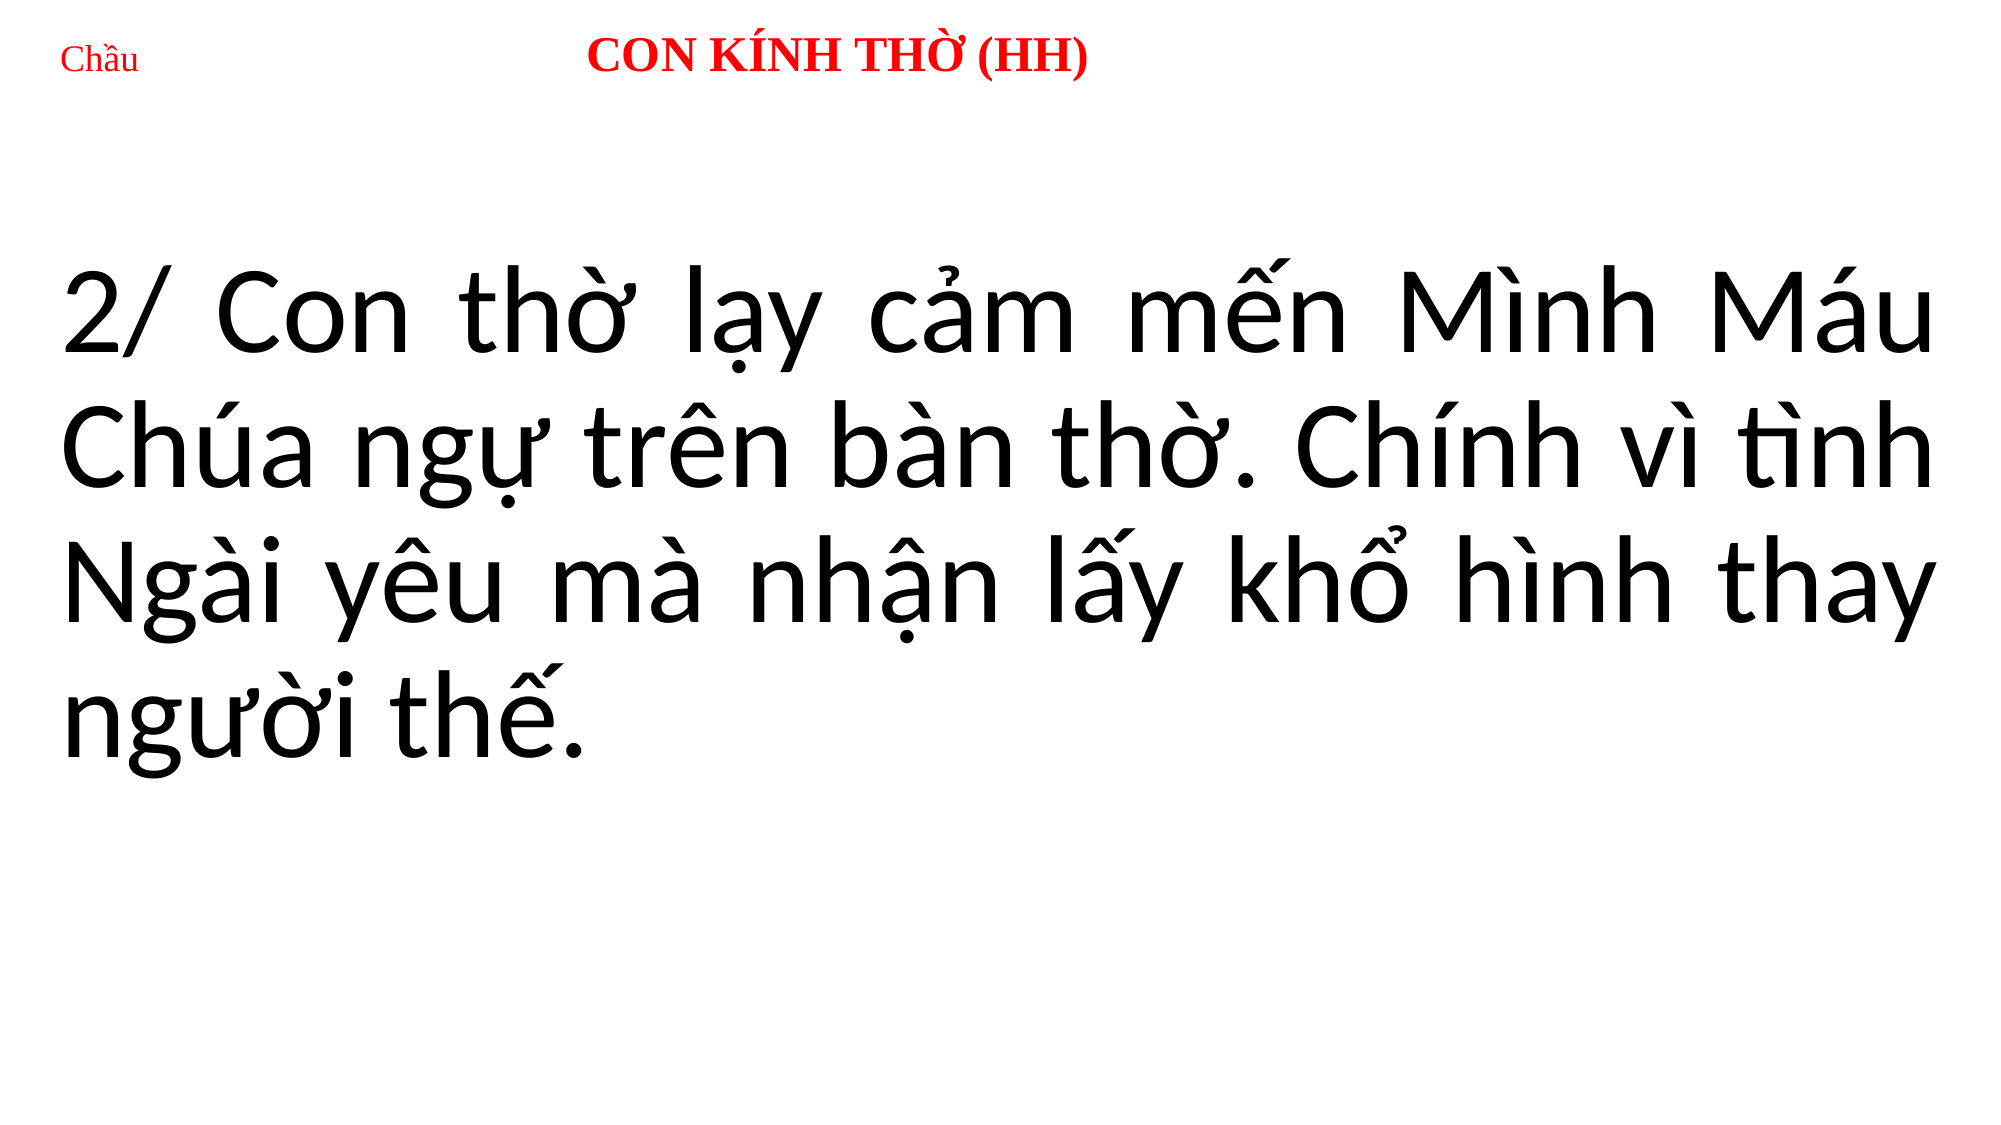

# Chầu 			        CON KÍNH THỜ (HH)
2/ Con thờ lạy cảm mến Mình Máu Chúa ngự trên bàn thờ. Chính vì tình Ngài yêu mà nhận lấy khổ hình thay người thế.